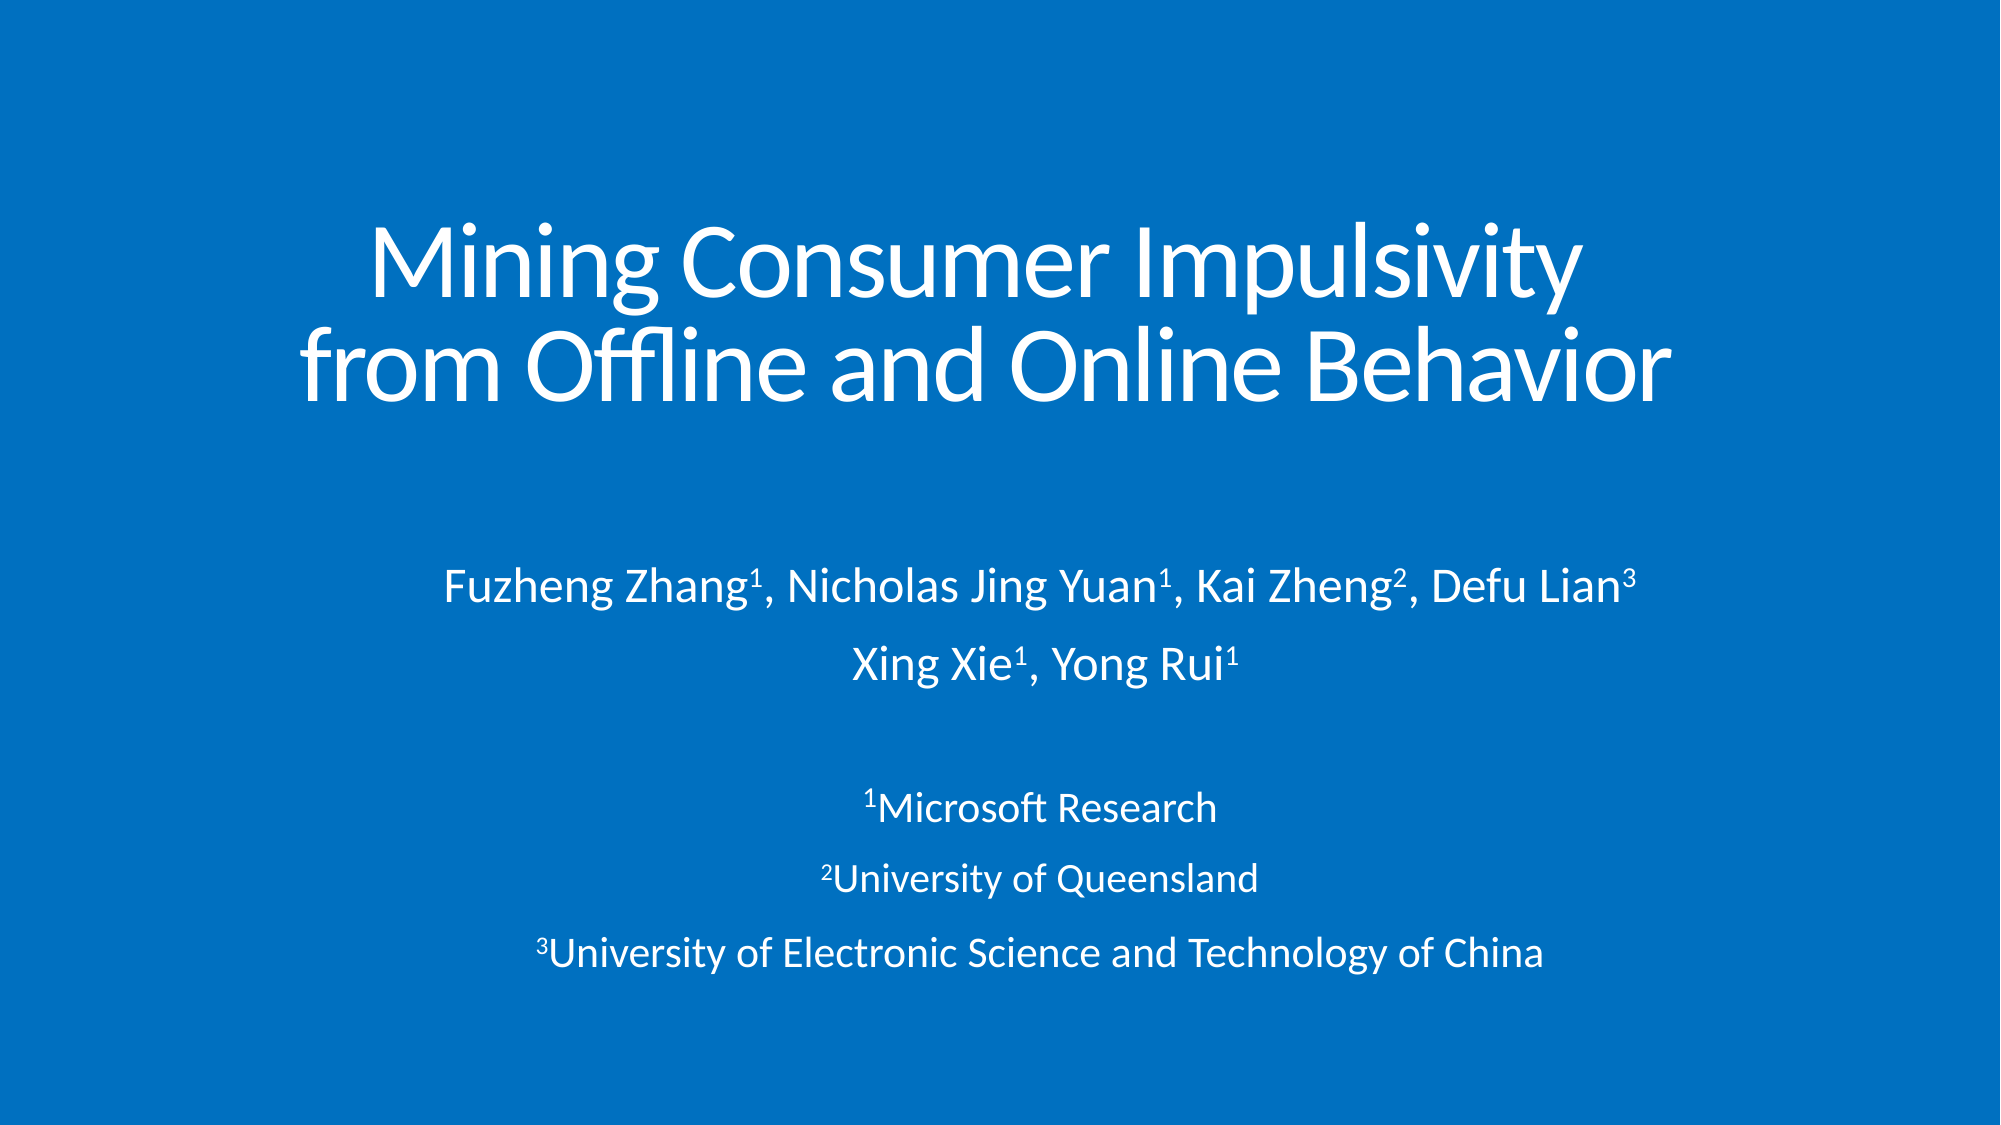

# Mining Consumer Impulsivity from Offline and Online Behavior
Fuzheng Zhang1, Nicholas Jing Yuan1, Kai Zheng2, Defu Lian3
 Xing Xie1, Yong Rui1

1Microsoft Research
2University of Queensland
3University of Electronic Science and Technology of China